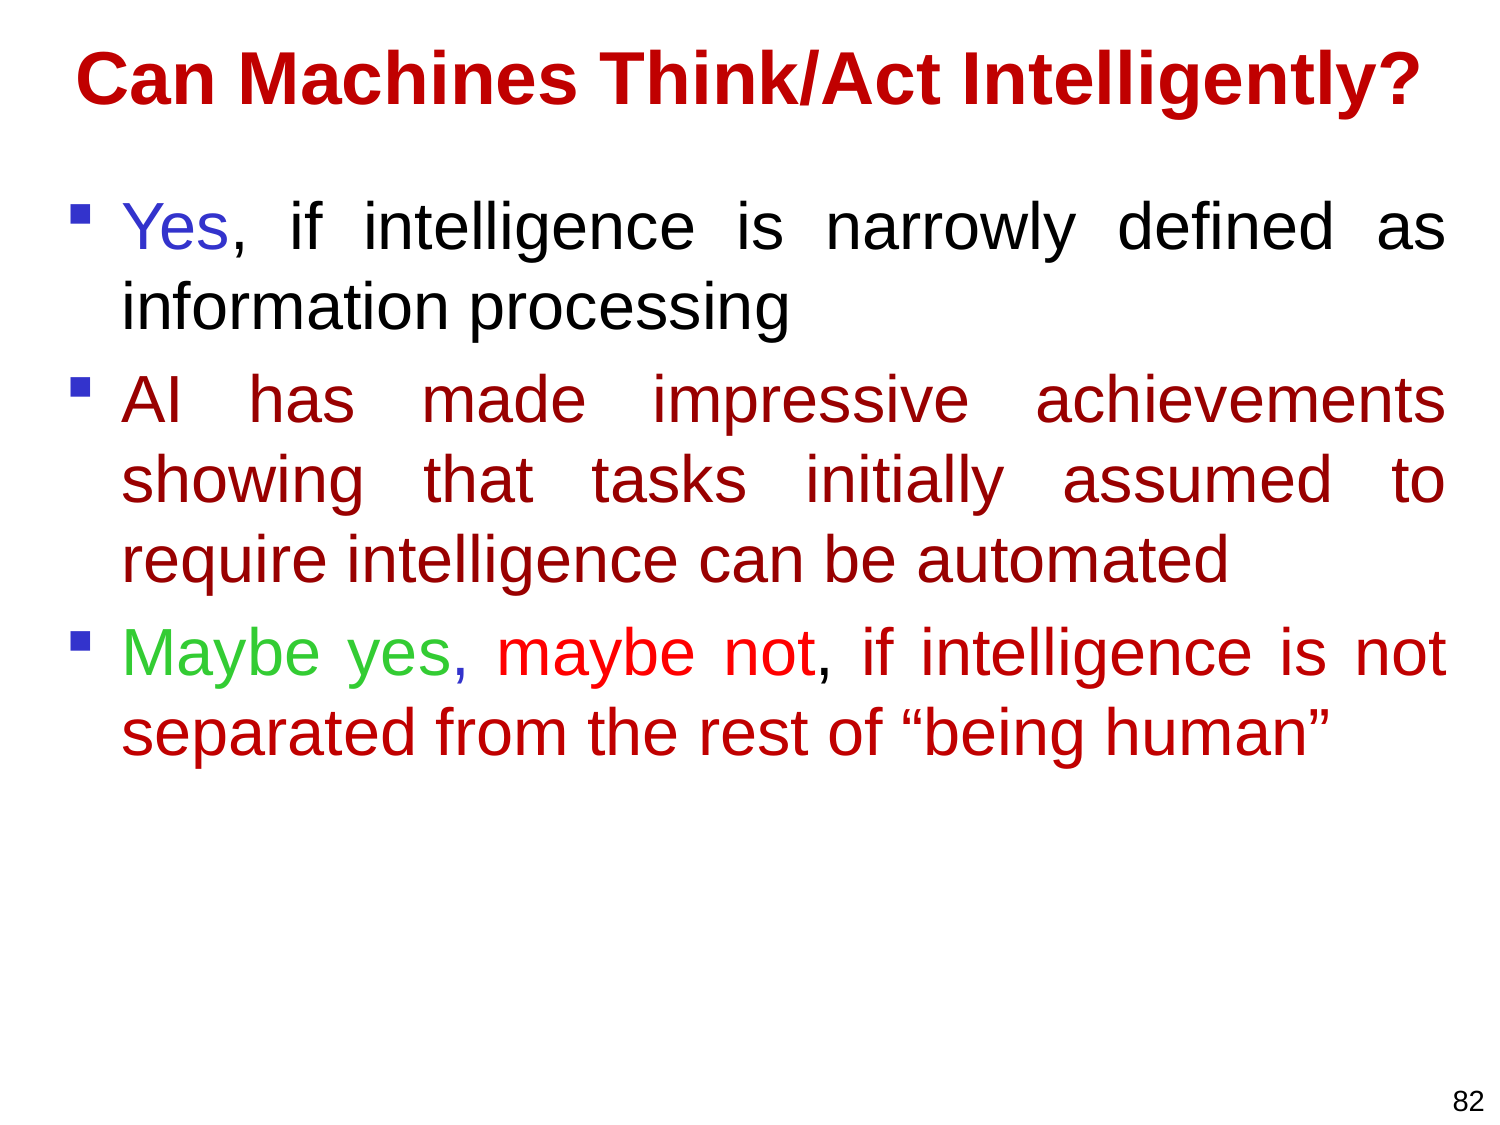

# Can Machines Think/Act Intelligently?
Yes, if intelligence is narrowly defined as information processing
AI has made impressive achievements showing that tasks initially assumed to require intelligence can be automated
Maybe yes, maybe not, if intelligence is not separated from the rest of “being human”
82